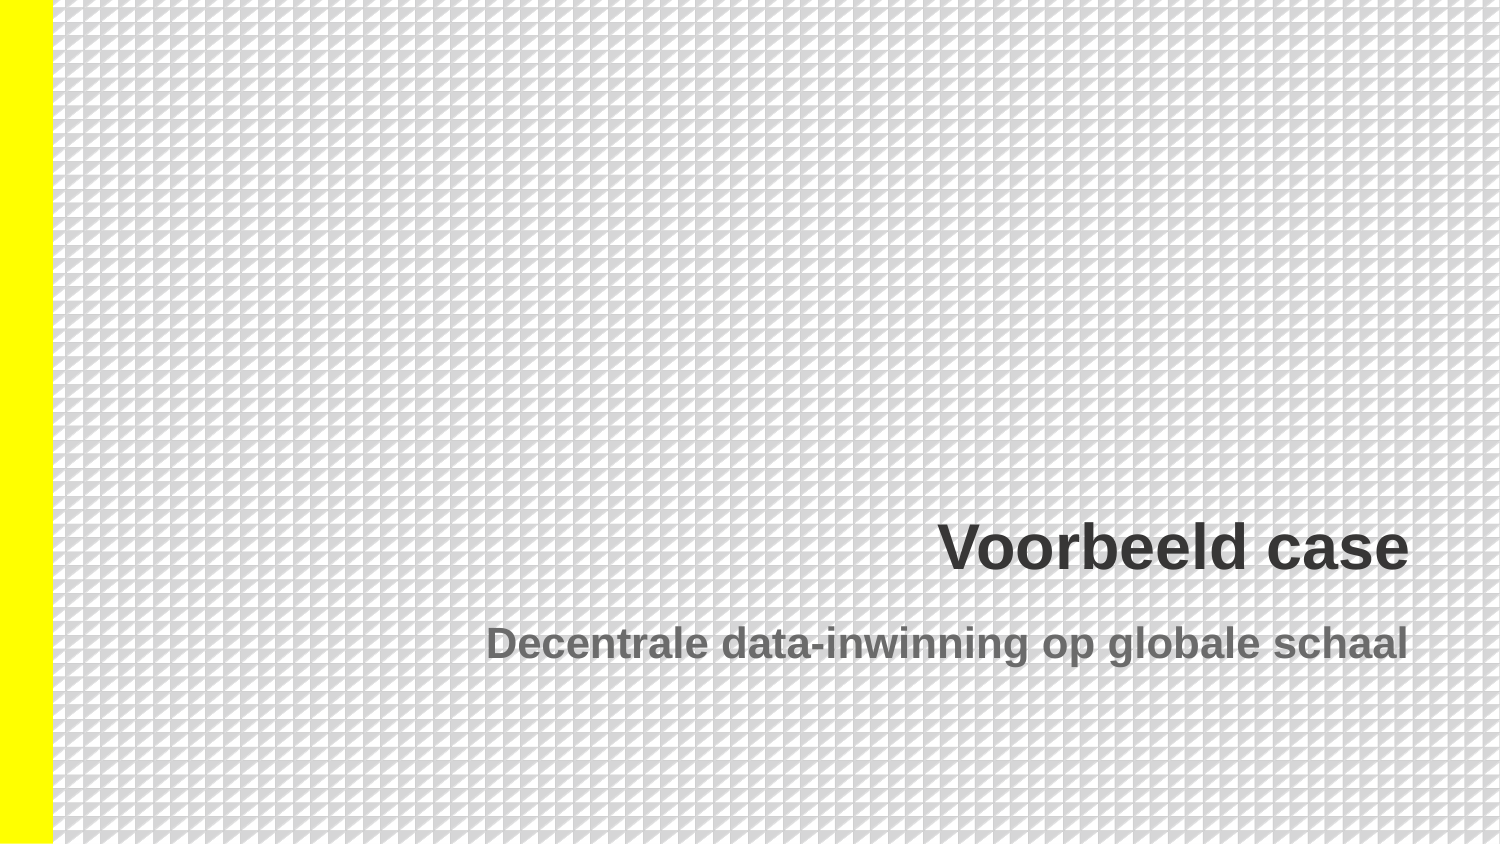

# Voorbeeld case
Decentrale data-inwinning op globale schaal